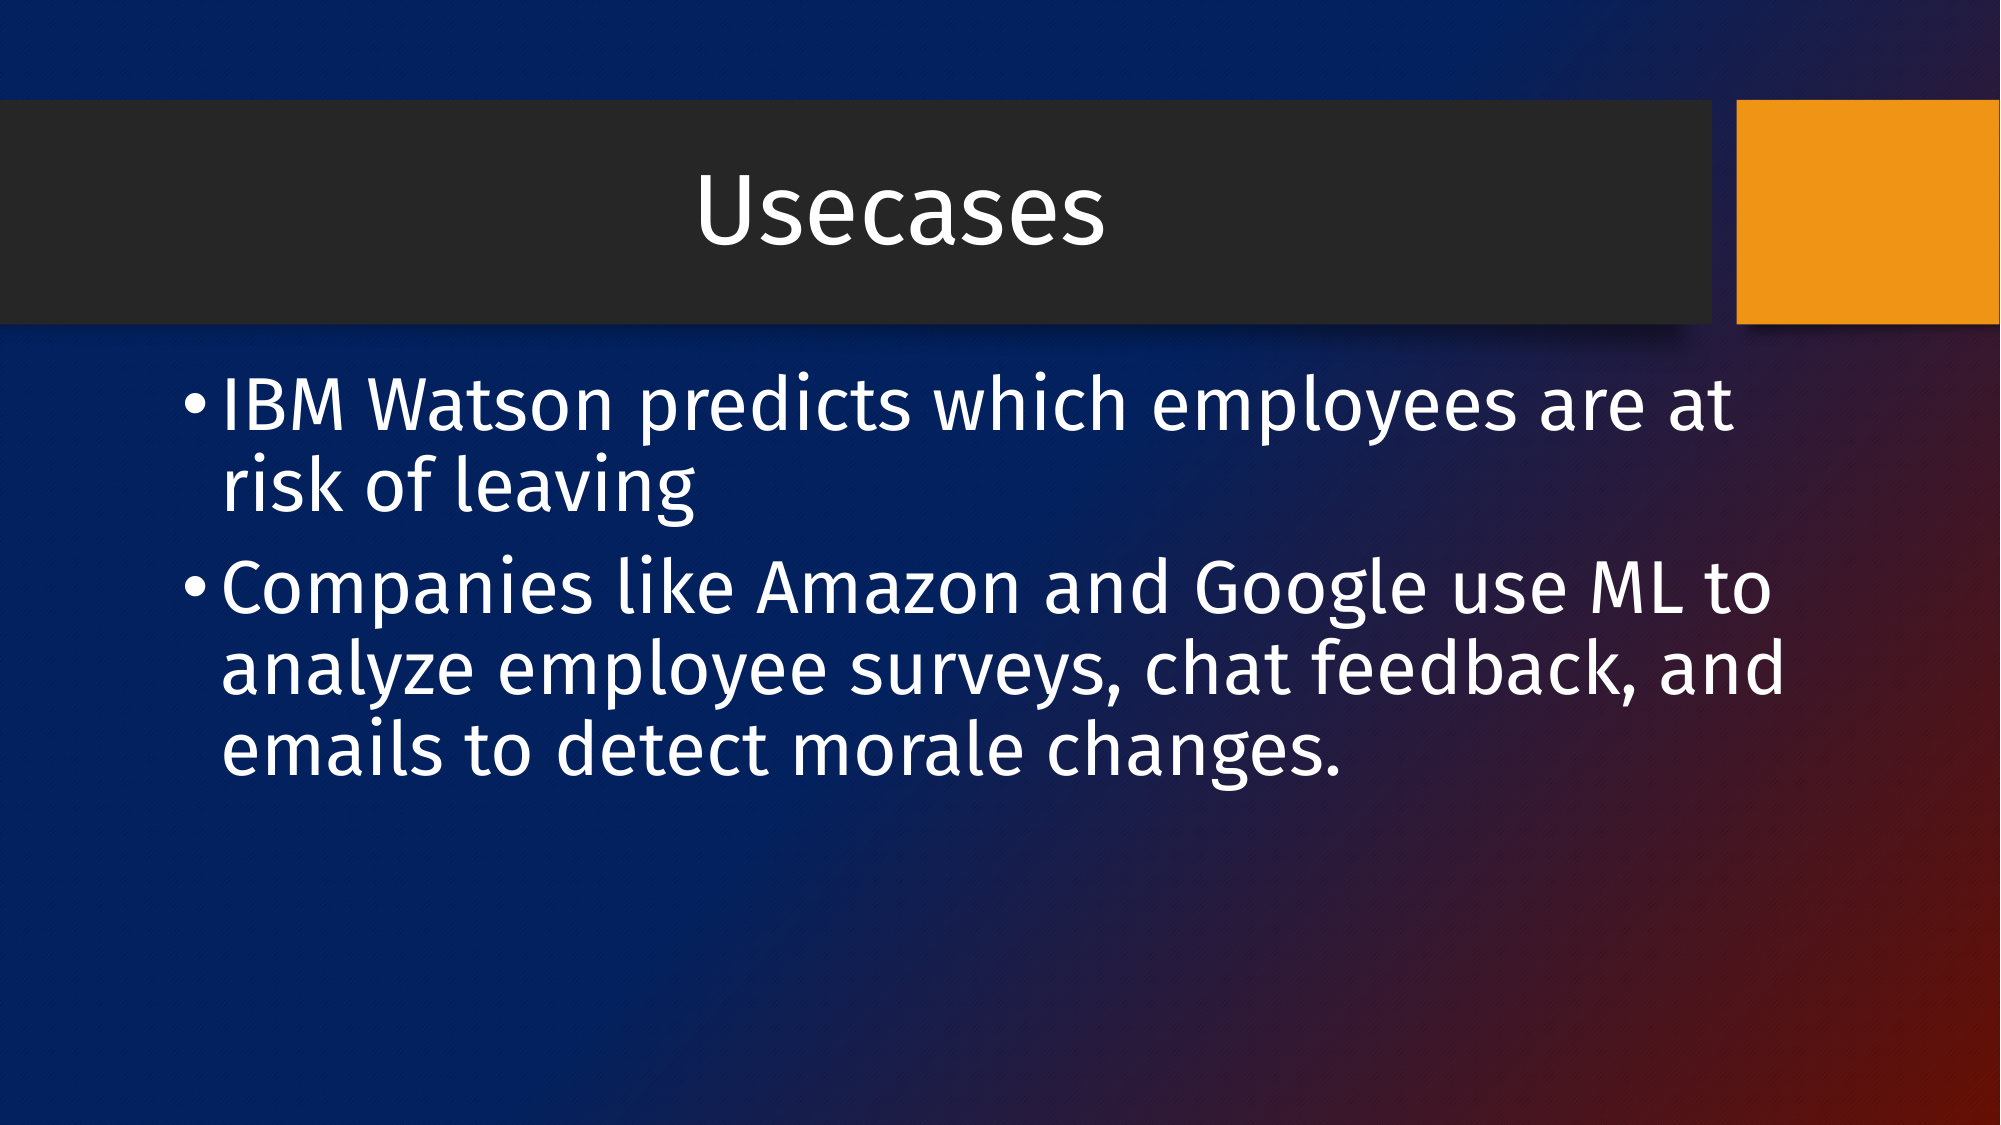

# Usecases
IBM Watson predicts which employees are at risk of leaving
Companies like Amazon and Google use ML to analyze employee surveys, chat feedback, and emails to detect morale changes.